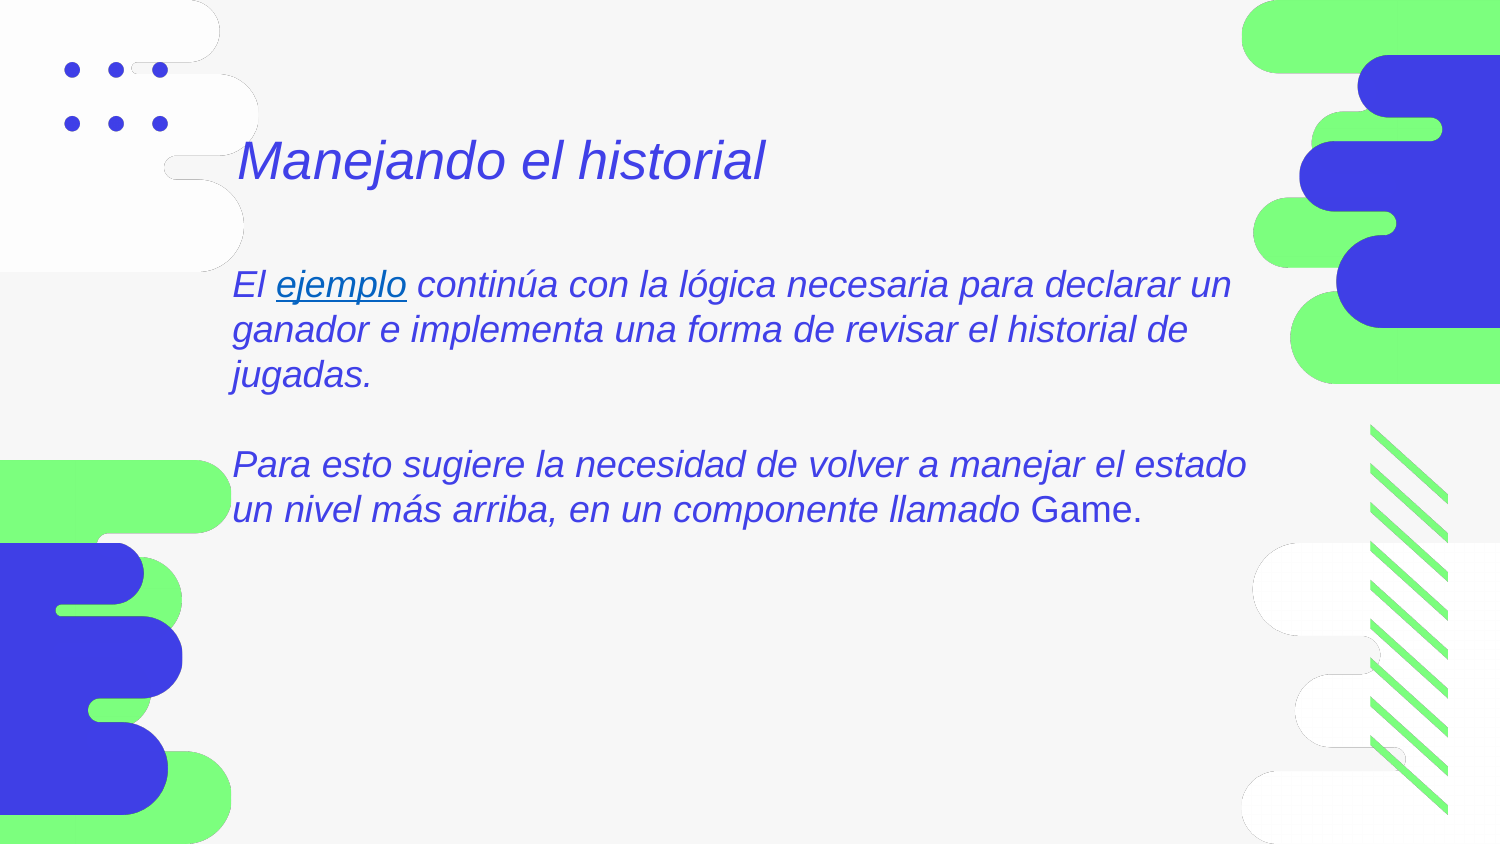

Manejando el historial
El ejemplo continúa con la lógica necesaria para declarar un ganador e implementa una forma de revisar el historial de jugadas.

Para esto sugiere la necesidad de volver a manejar el estado un nivel más arriba, en un componente llamado Game.